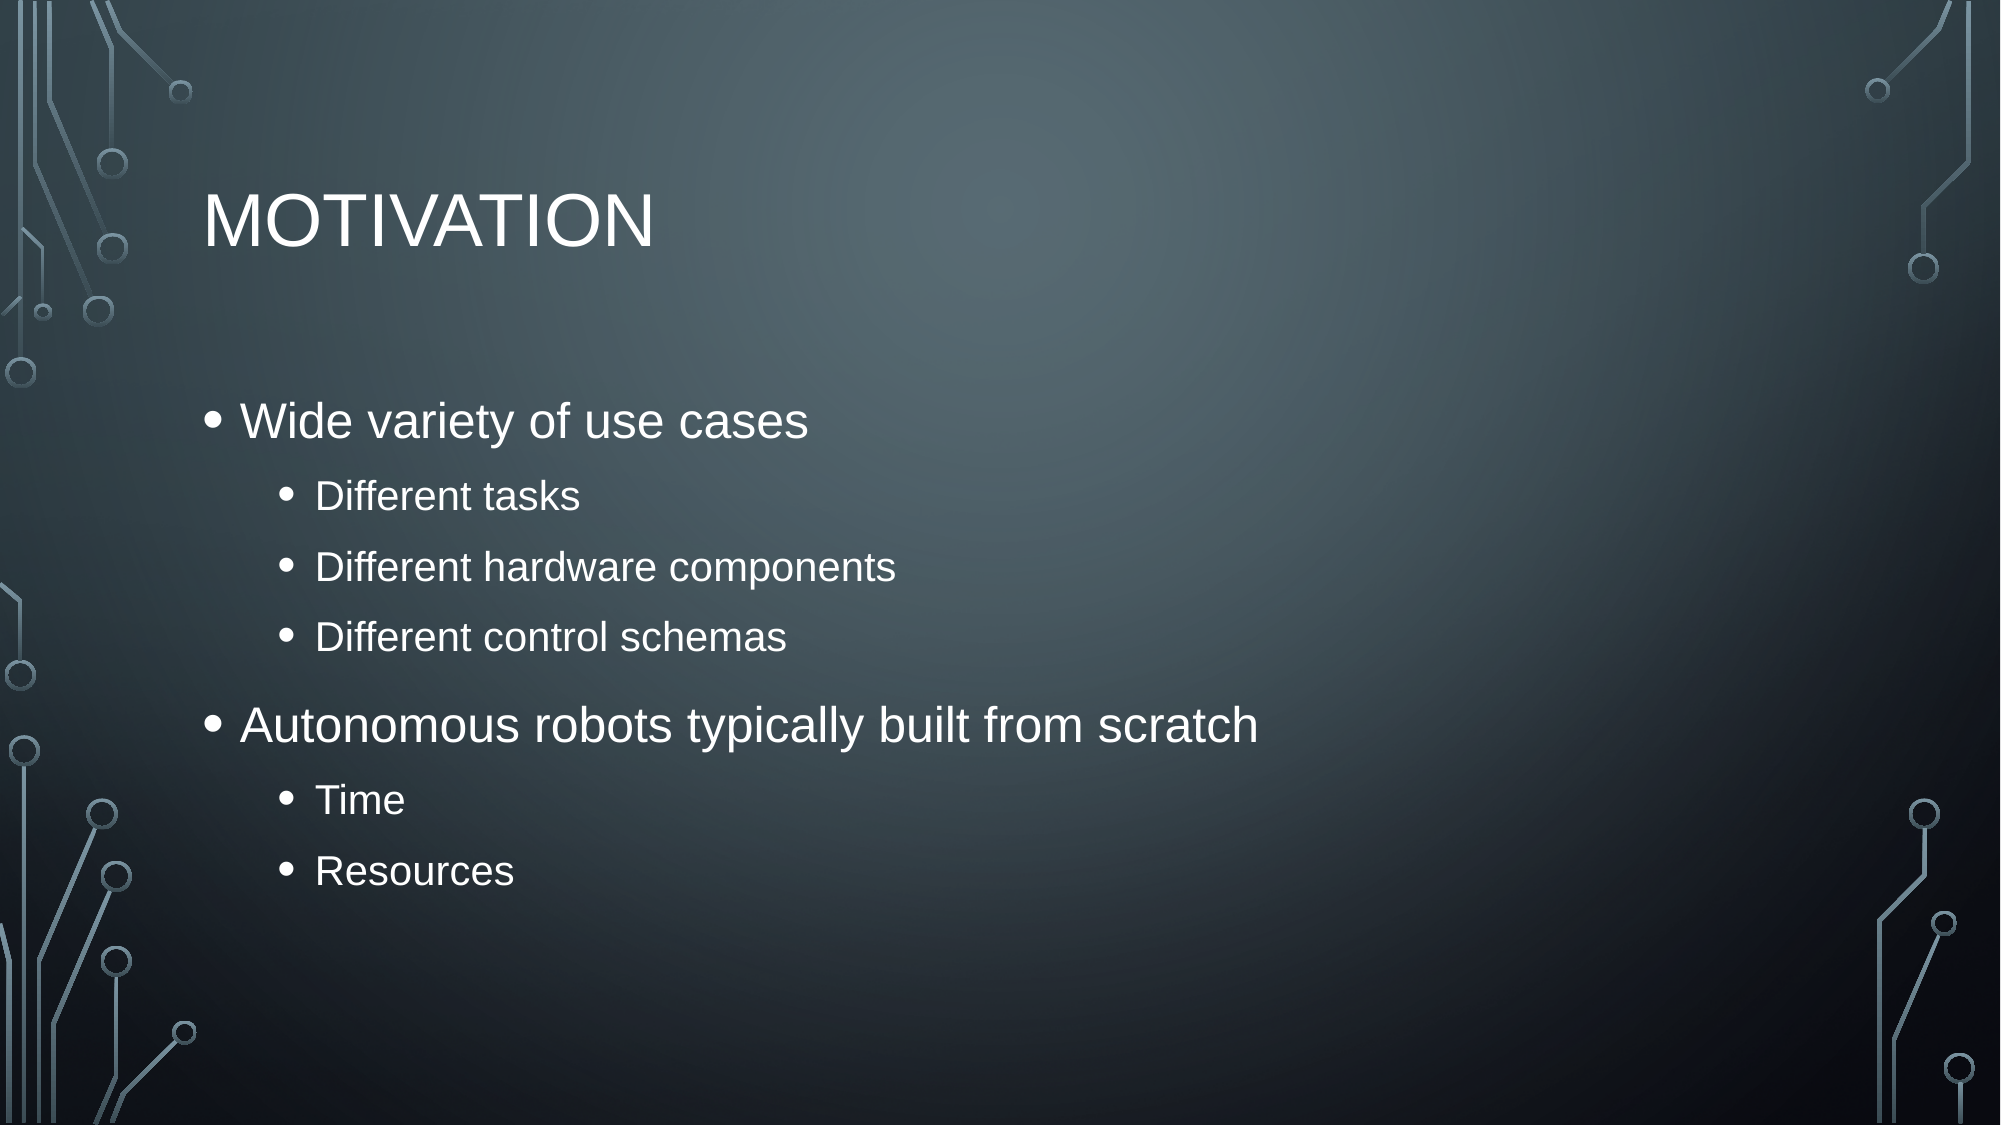

# Motivation
Wide variety of use cases
Different tasks
Different hardware components
Different control schemas
Autonomous robots typically built from scratch
Time
Resources